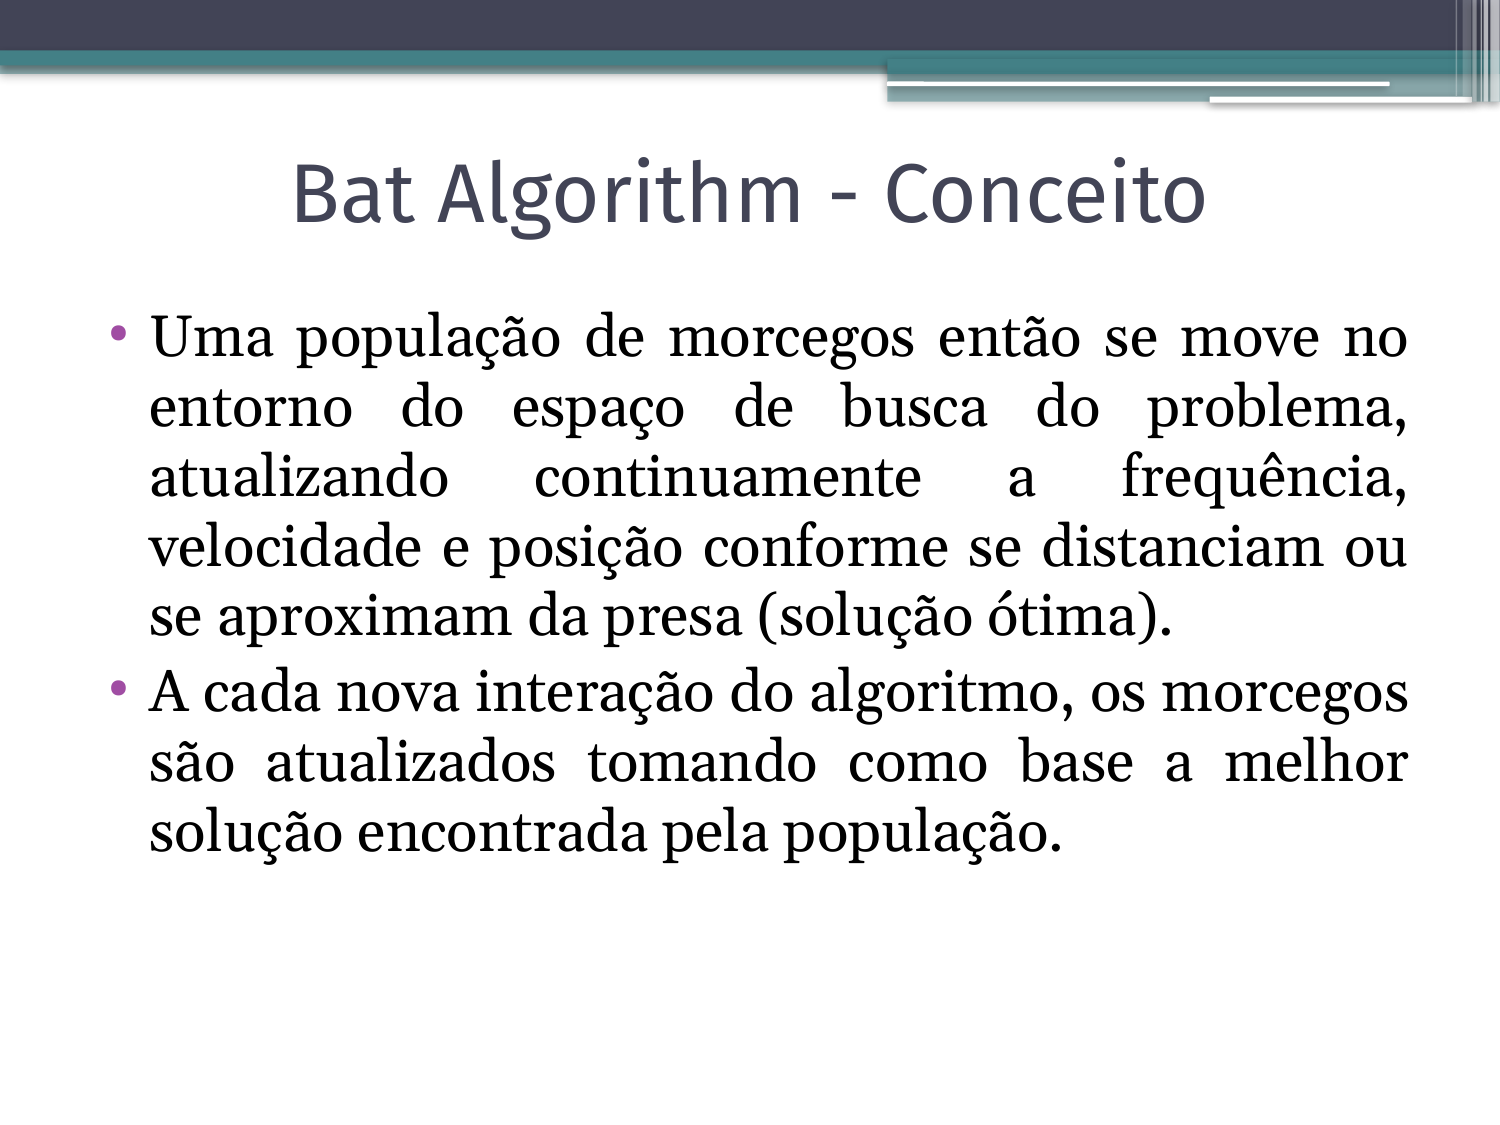

# Bat Algorithm - Conceito
Uma população de morcegos então se move no entorno do espaço de busca do problema, atualizando continuamente a frequência, velocidade e posição conforme se distanciam ou se aproximam da presa (solução ótima).
A cada nova interação do algoritmo, os morcegos são atualizados tomando como base a melhor solução encontrada pela população.